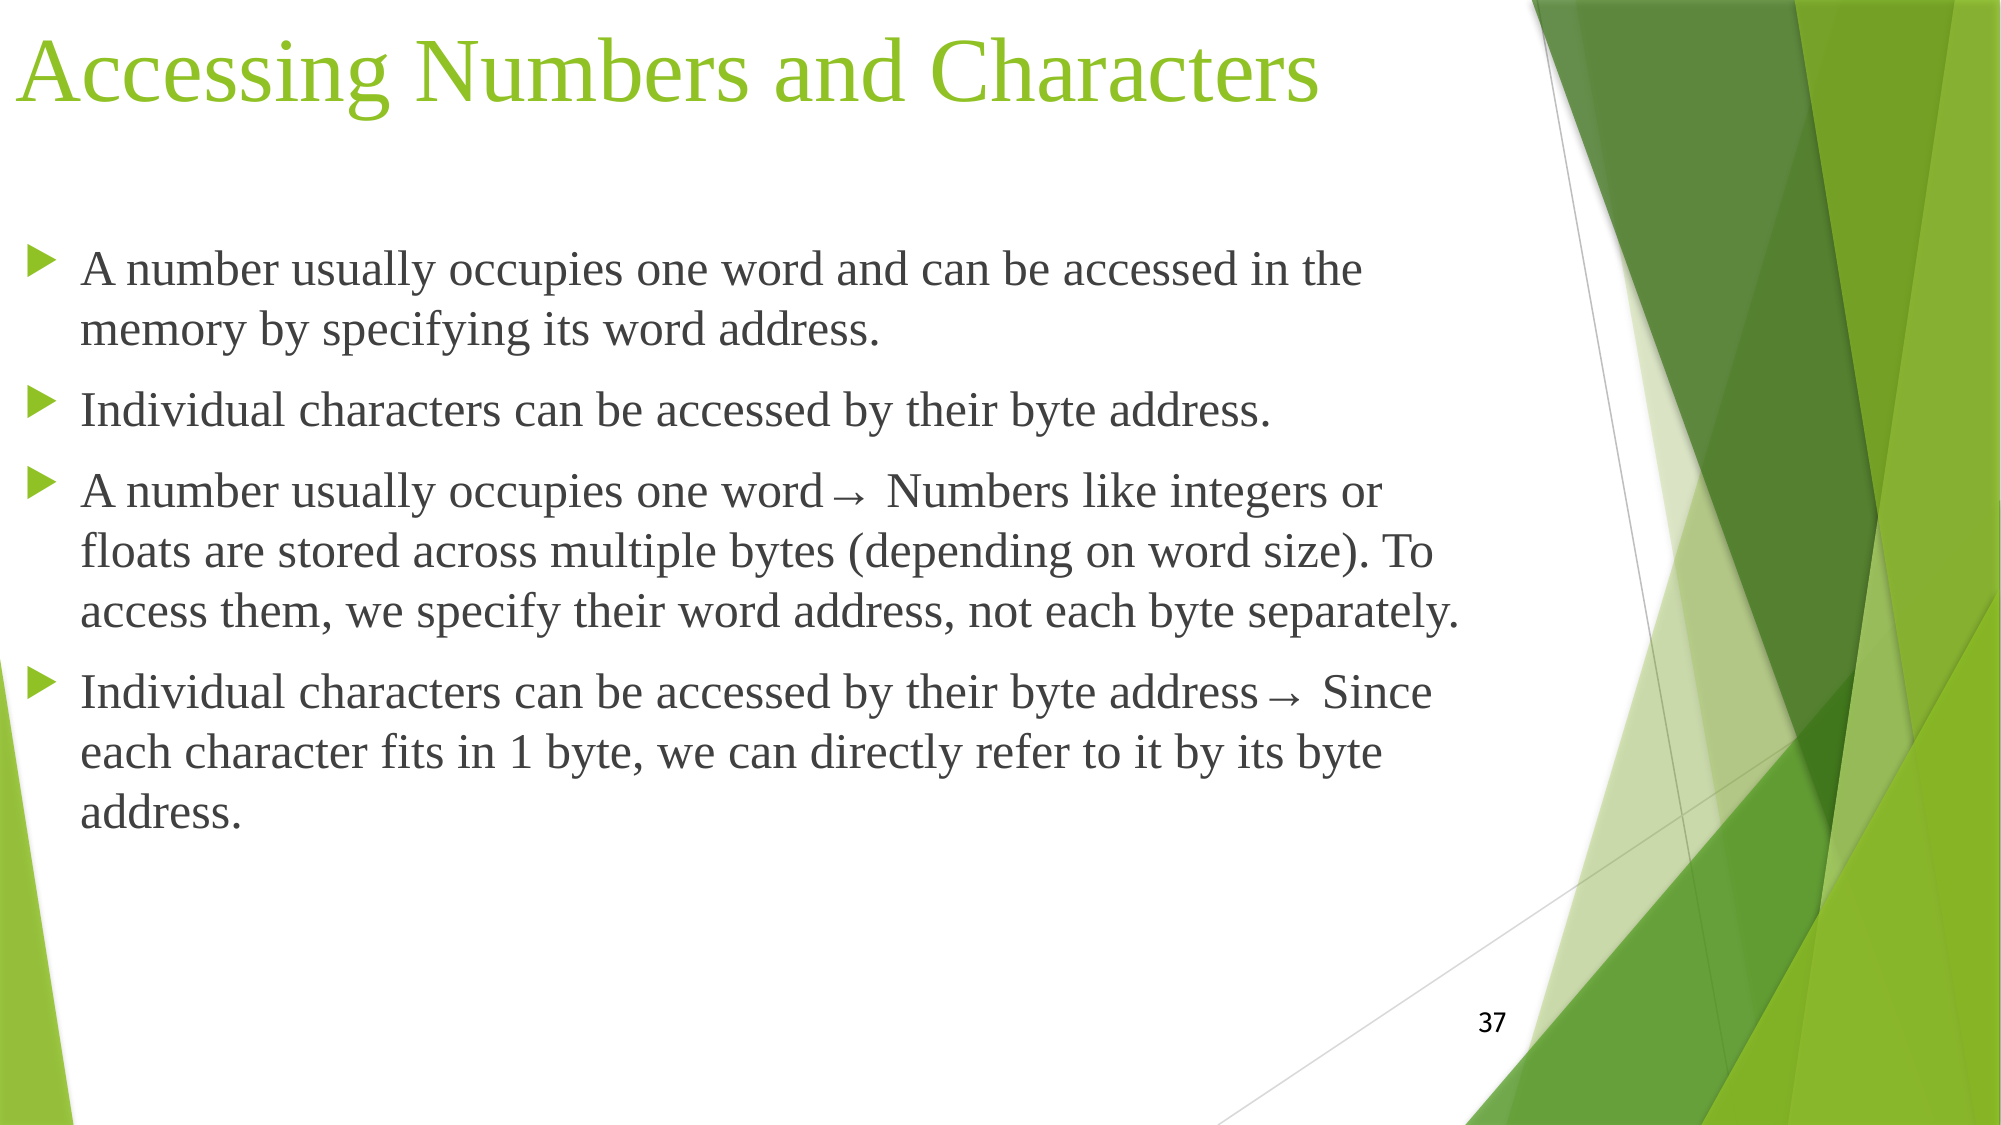

# Accessing Numbers and Characters
A number usually occupies one word and can be accessed in the memory by specifying its word address.
Individual characters can be accessed by their byte address.
A number usually occupies one word→ Numbers like integers or floats are stored across multiple bytes (depending on word size). To access them, we specify their word address, not each byte separately.
Individual characters can be accessed by their byte address→ Since each character fits in 1 byte, we can directly refer to it by its byte address.
37